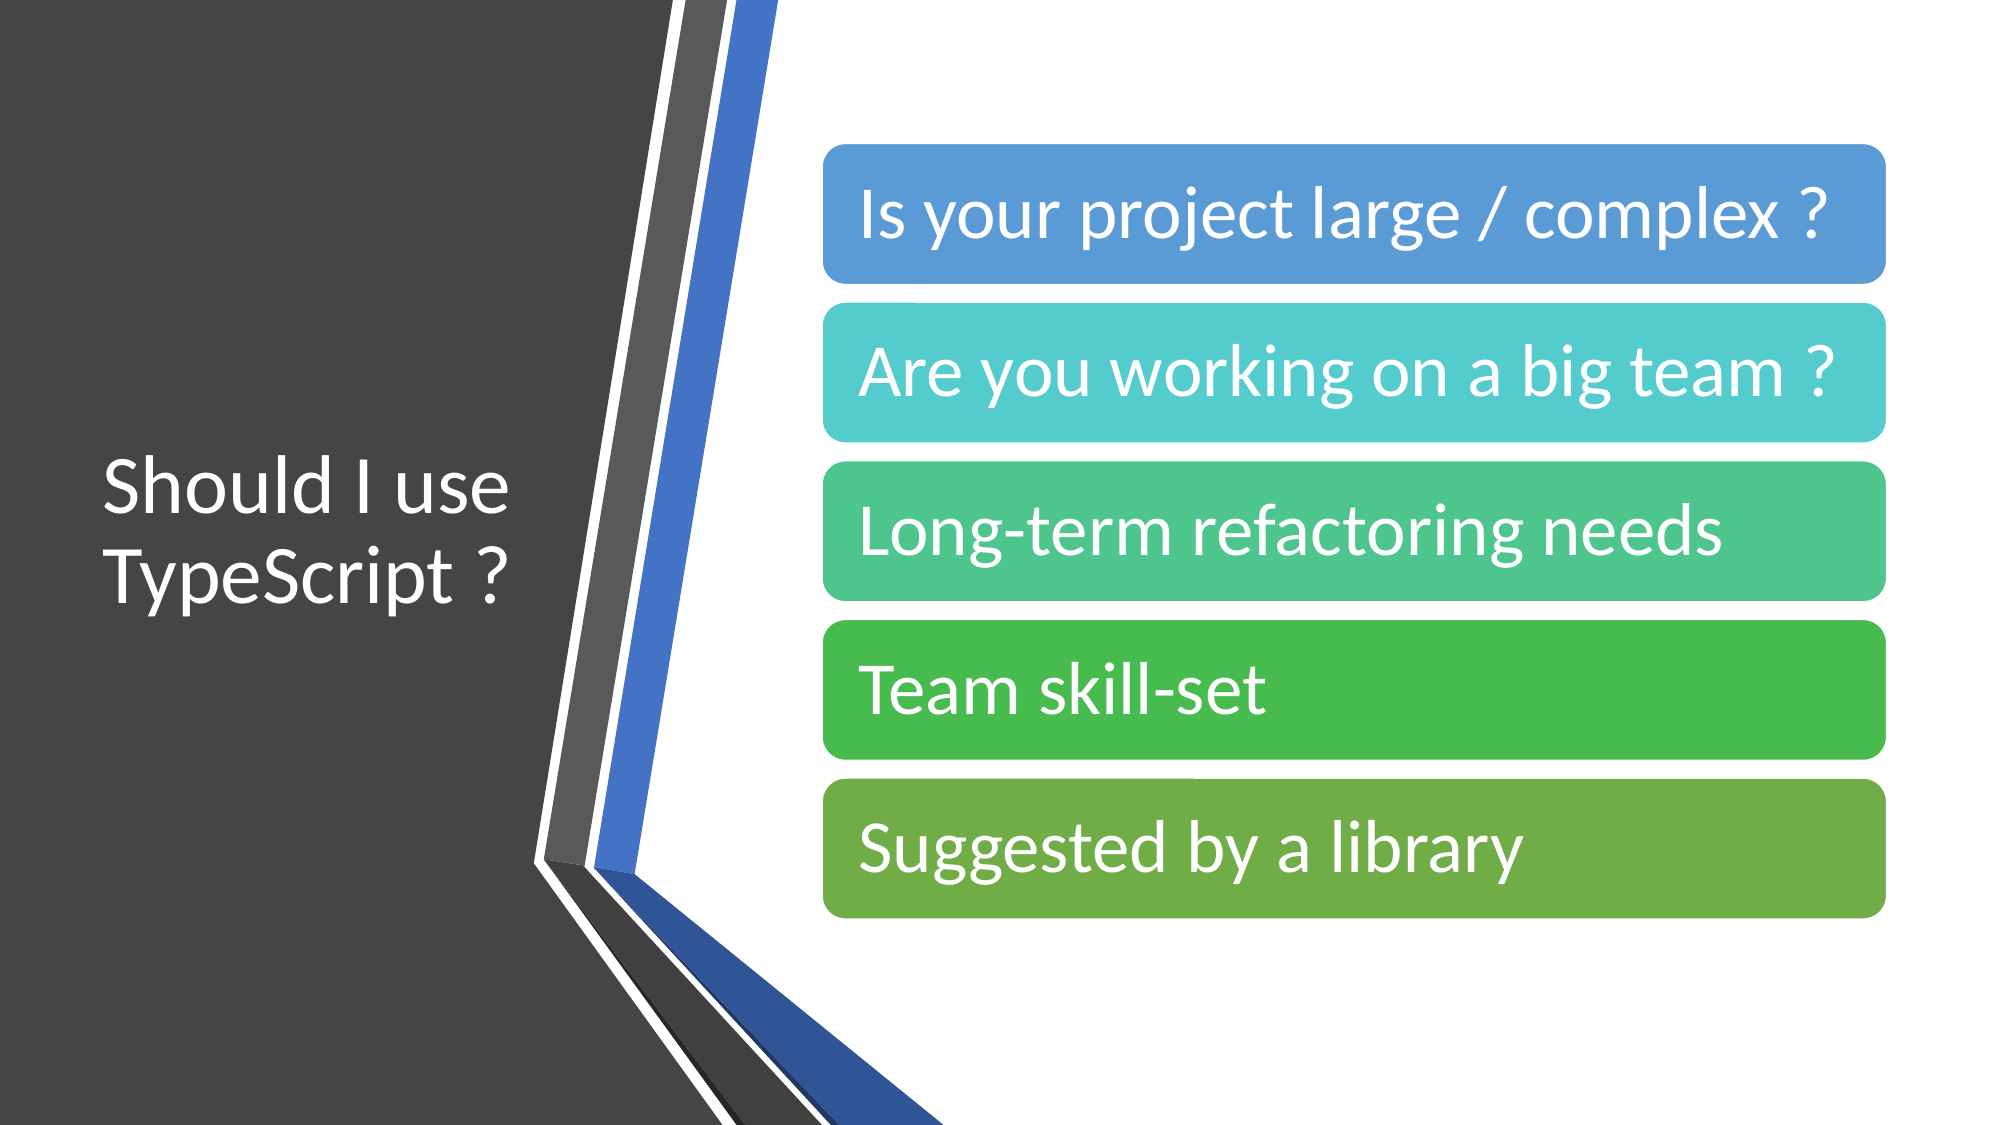

Should I use TypeScript ?
Is your project large / complex ?
Are you working on a big team ?
Long-term refactoring needs
Team skill-set
Suggested by a library